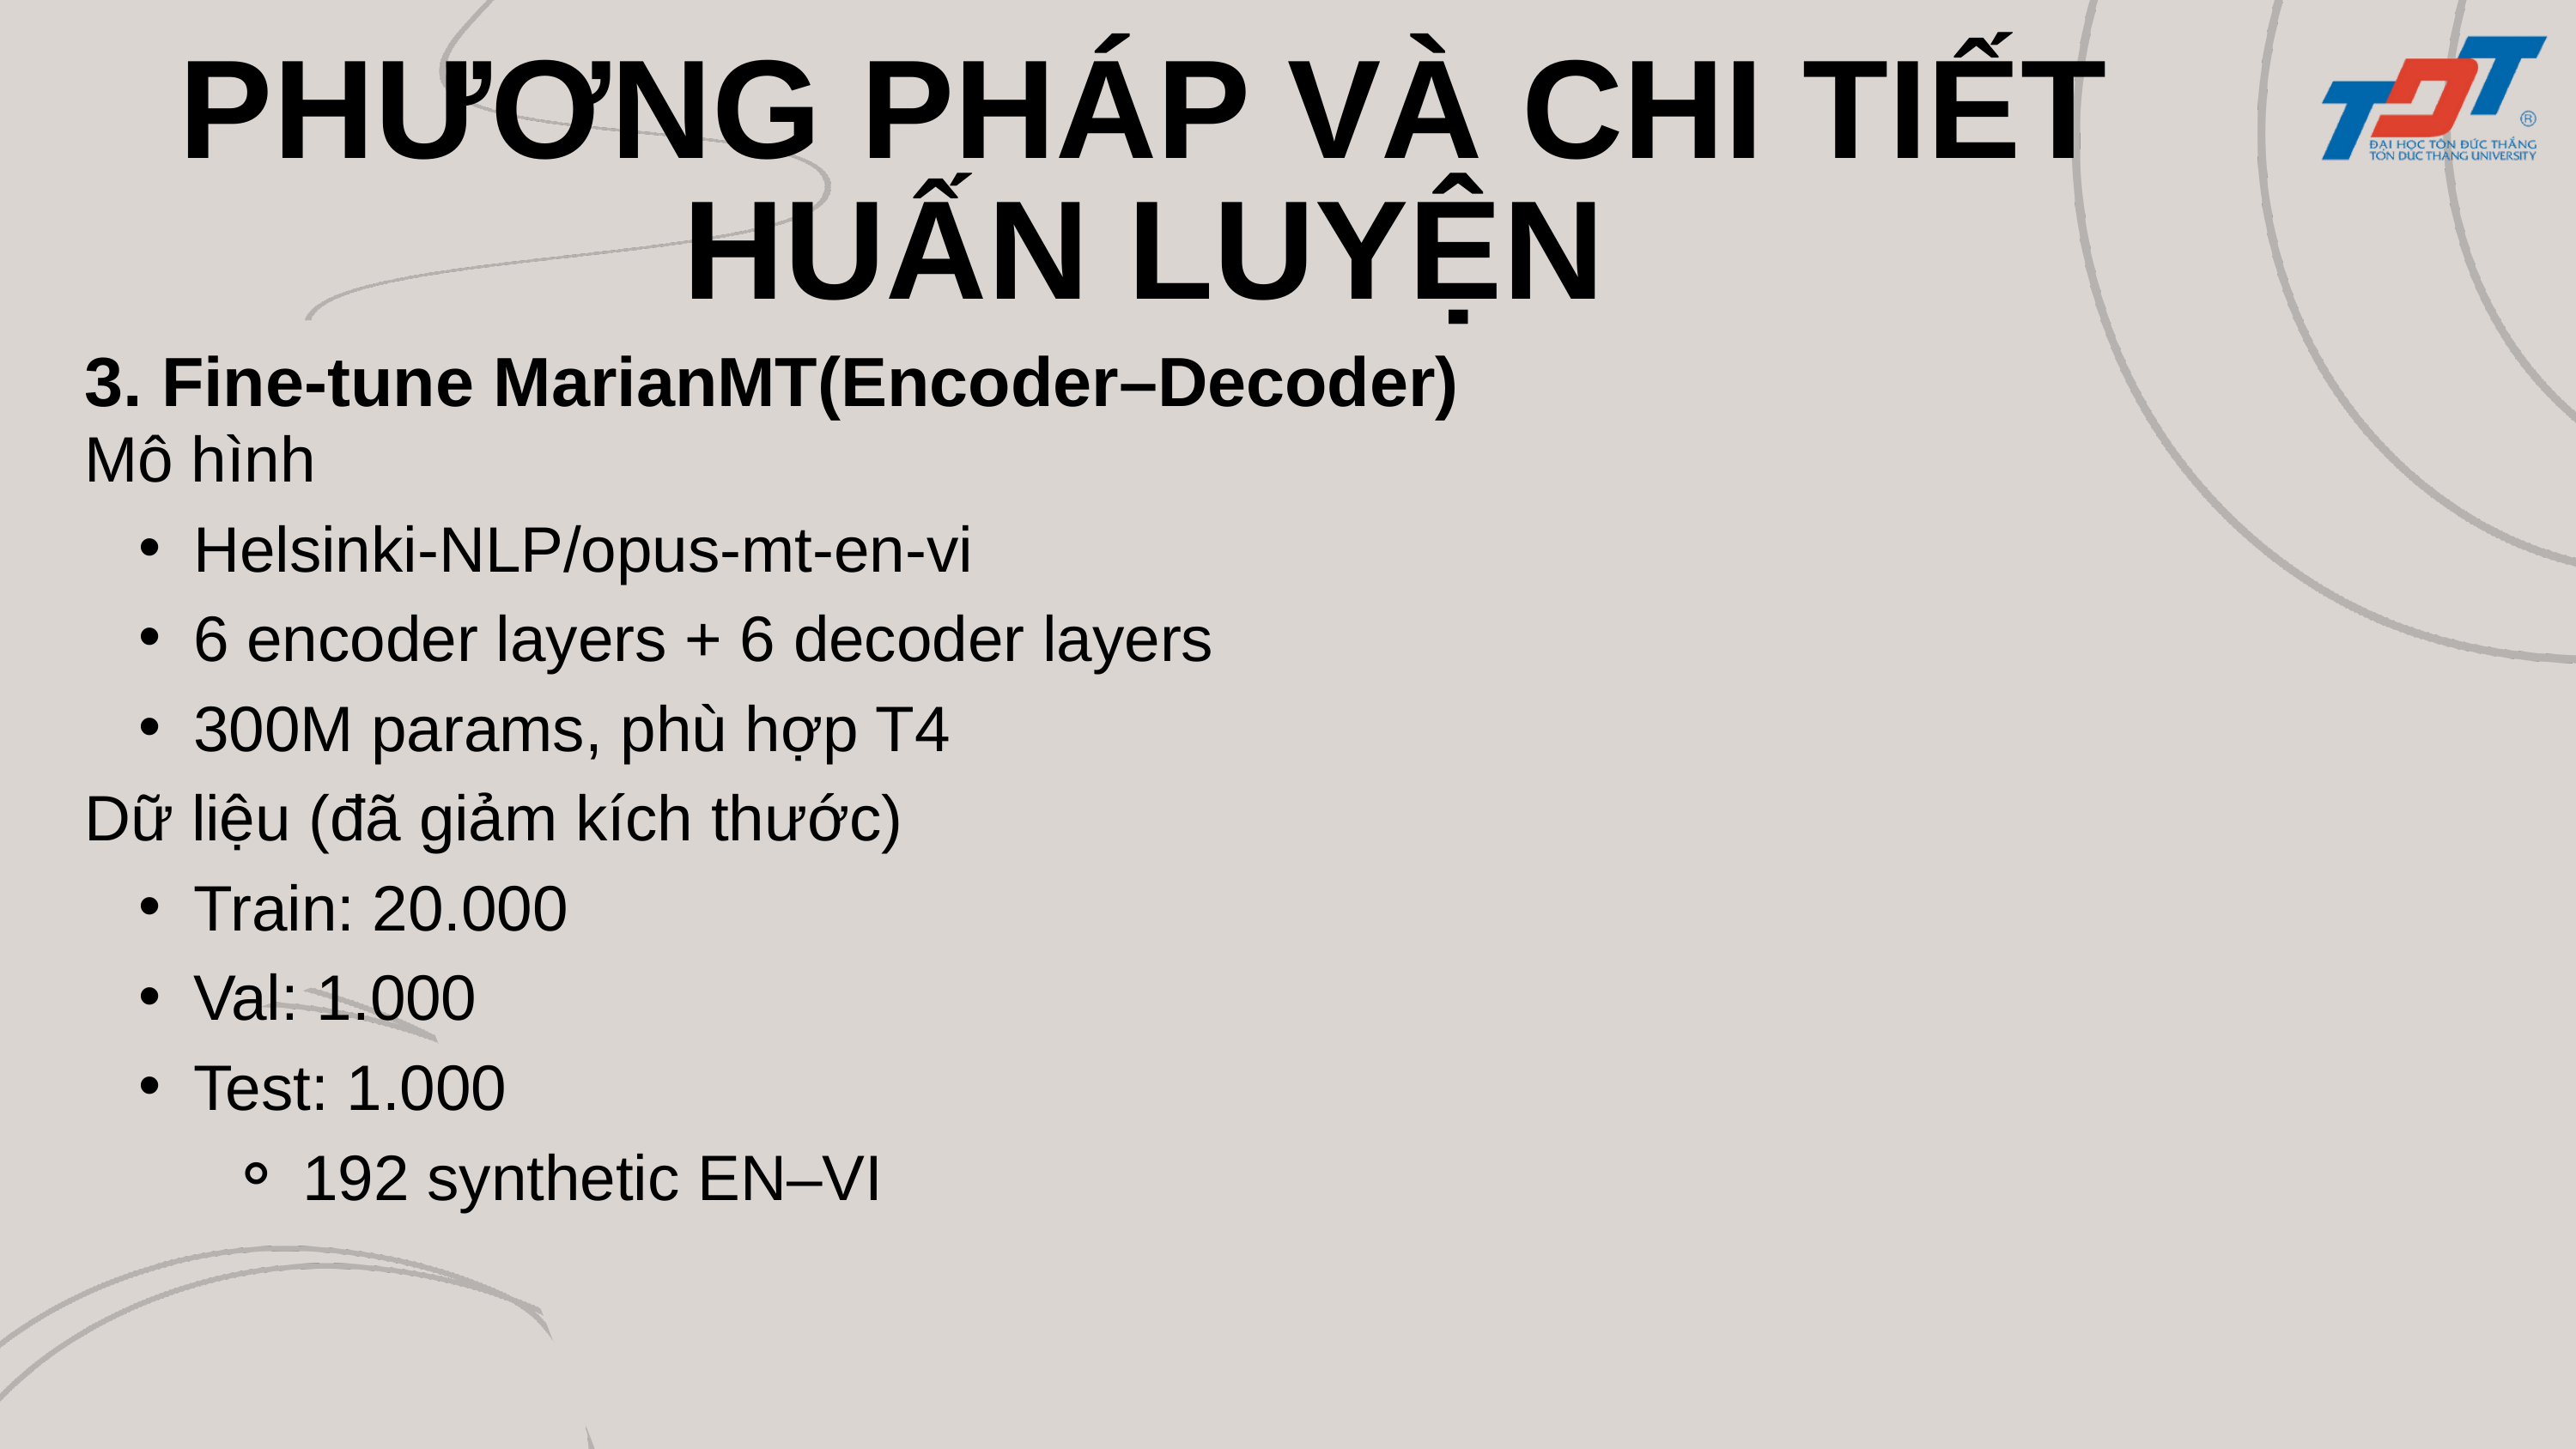

PHƯƠNG PHÁP VÀ CHI TIẾT HUẤN LUYỆN
3. Fine-tune MarianMT(Encoder–Decoder)
Mô hình
Helsinki-NLP/opus-mt-en-vi
6 encoder layers + 6 decoder layers
300M params, phù hợp T4
Dữ liệu (đã giảm kích thước)
Train: 20.000
Val: 1.000
Test: 1.000
192 synthetic EN–VI